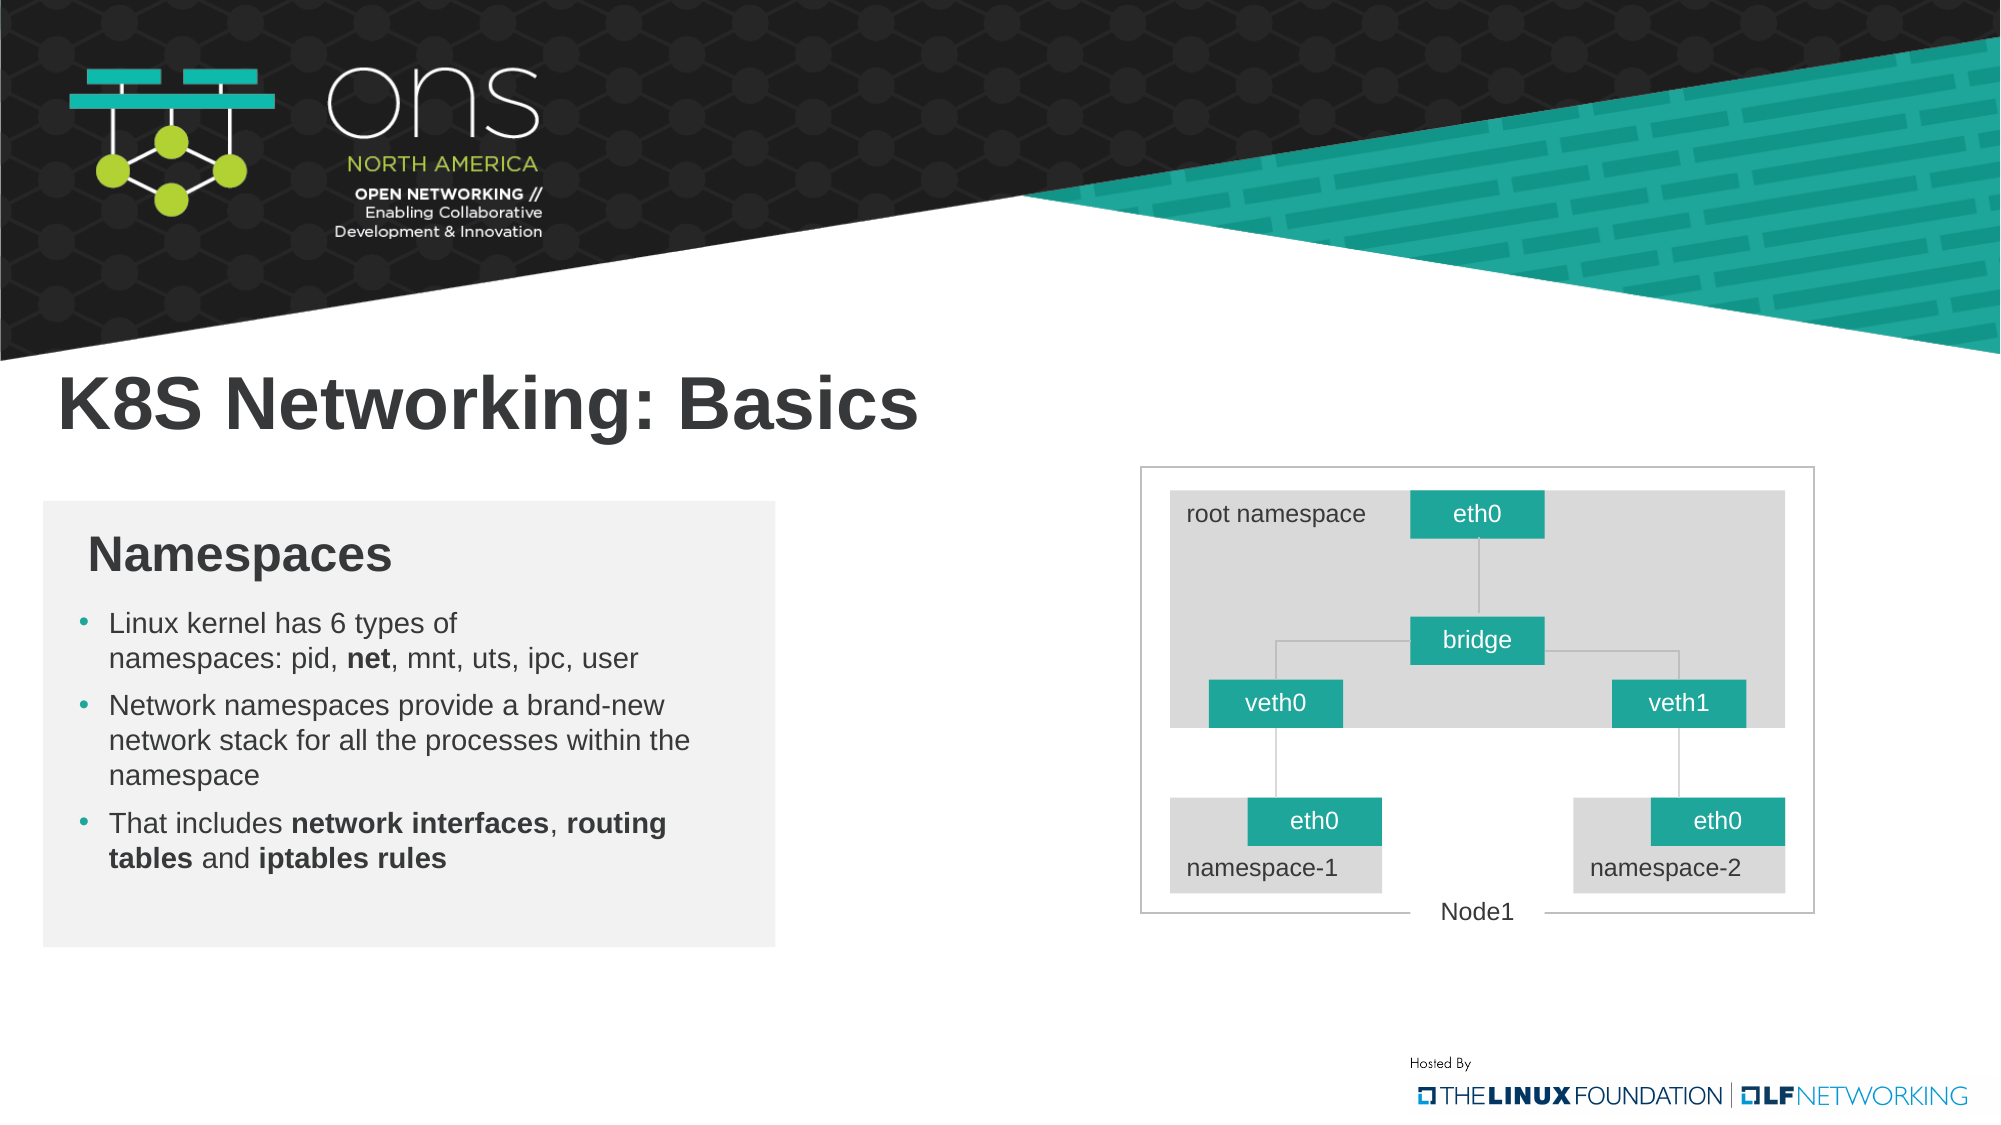

# K8S Networking: Basics

eth0
root namespace

bridge

veth0

veth1

eth0
eth0
namespace-1
namespace-2
Node1

Namespaces
Linux kernel has 6 types of namespaces: pid, net, mnt, uts, ipc, user
Network namespaces provide a brand-new network stack for all the processes within the namespace
That includes network interfaces, routing tables and iptables rules